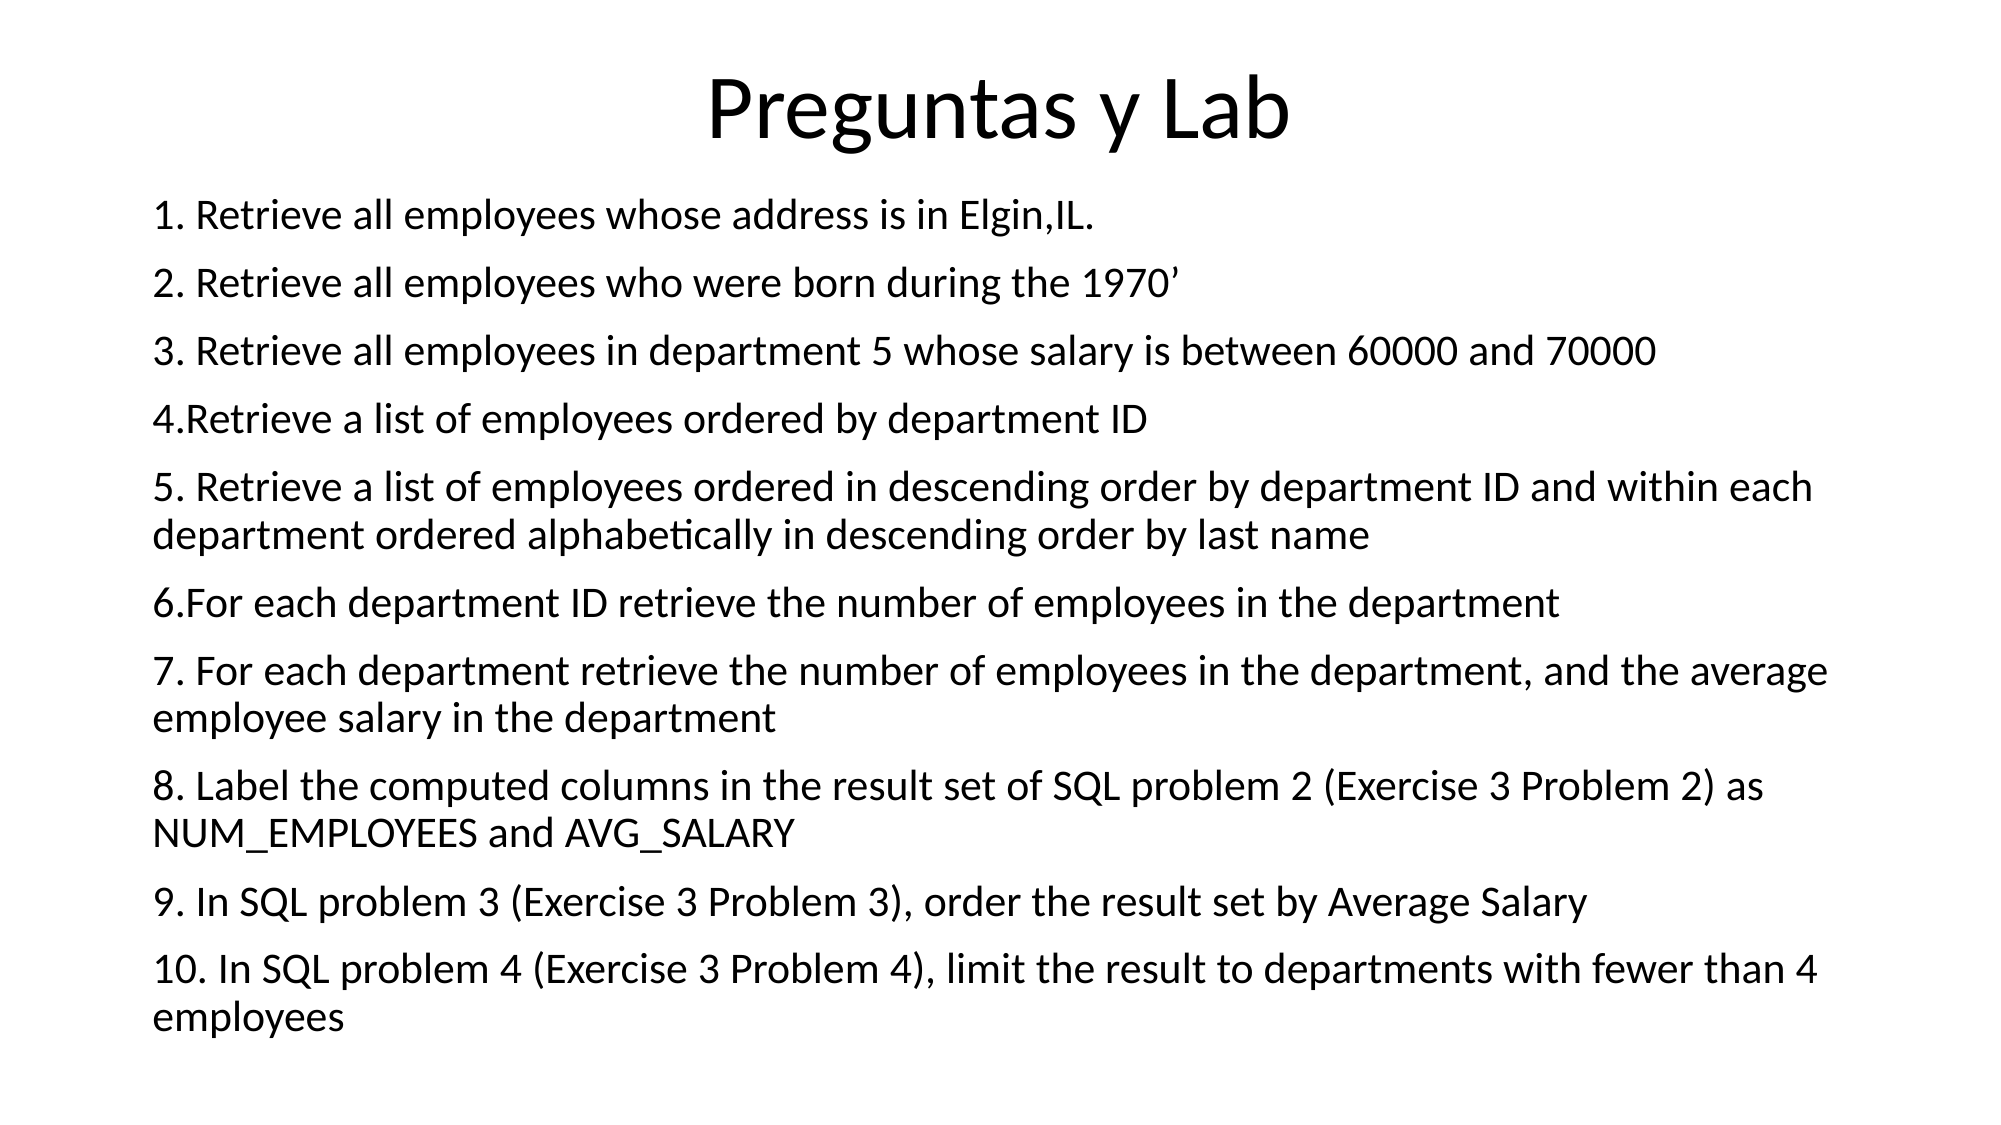

# Preguntas y Lab
1. Retrieve all employees whose address is in Elgin,IL.
2. Retrieve all employees who were born during the 1970’
3. Retrieve all employees in department 5 whose salary is between 60000 and 70000
4.Retrieve a list of employees ordered by department ID
5. Retrieve a list of employees ordered in descending order by department ID and within each department ordered alphabetically in descending order by last name
6.For each department ID retrieve the number of employees in the department
7. For each department retrieve the number of employees in the department, and the average employee salary in the department
8. Label the computed columns in the result set of SQL problem 2 (Exercise 3 Problem 2) as NUM_EMPLOYEES and AVG_SALARY
9. In SQL problem 3 (Exercise 3 Problem 3), order the result set by Average Salary
10. In SQL problem 4 (Exercise 3 Problem 4), limit the result to departments with fewer than 4 employees